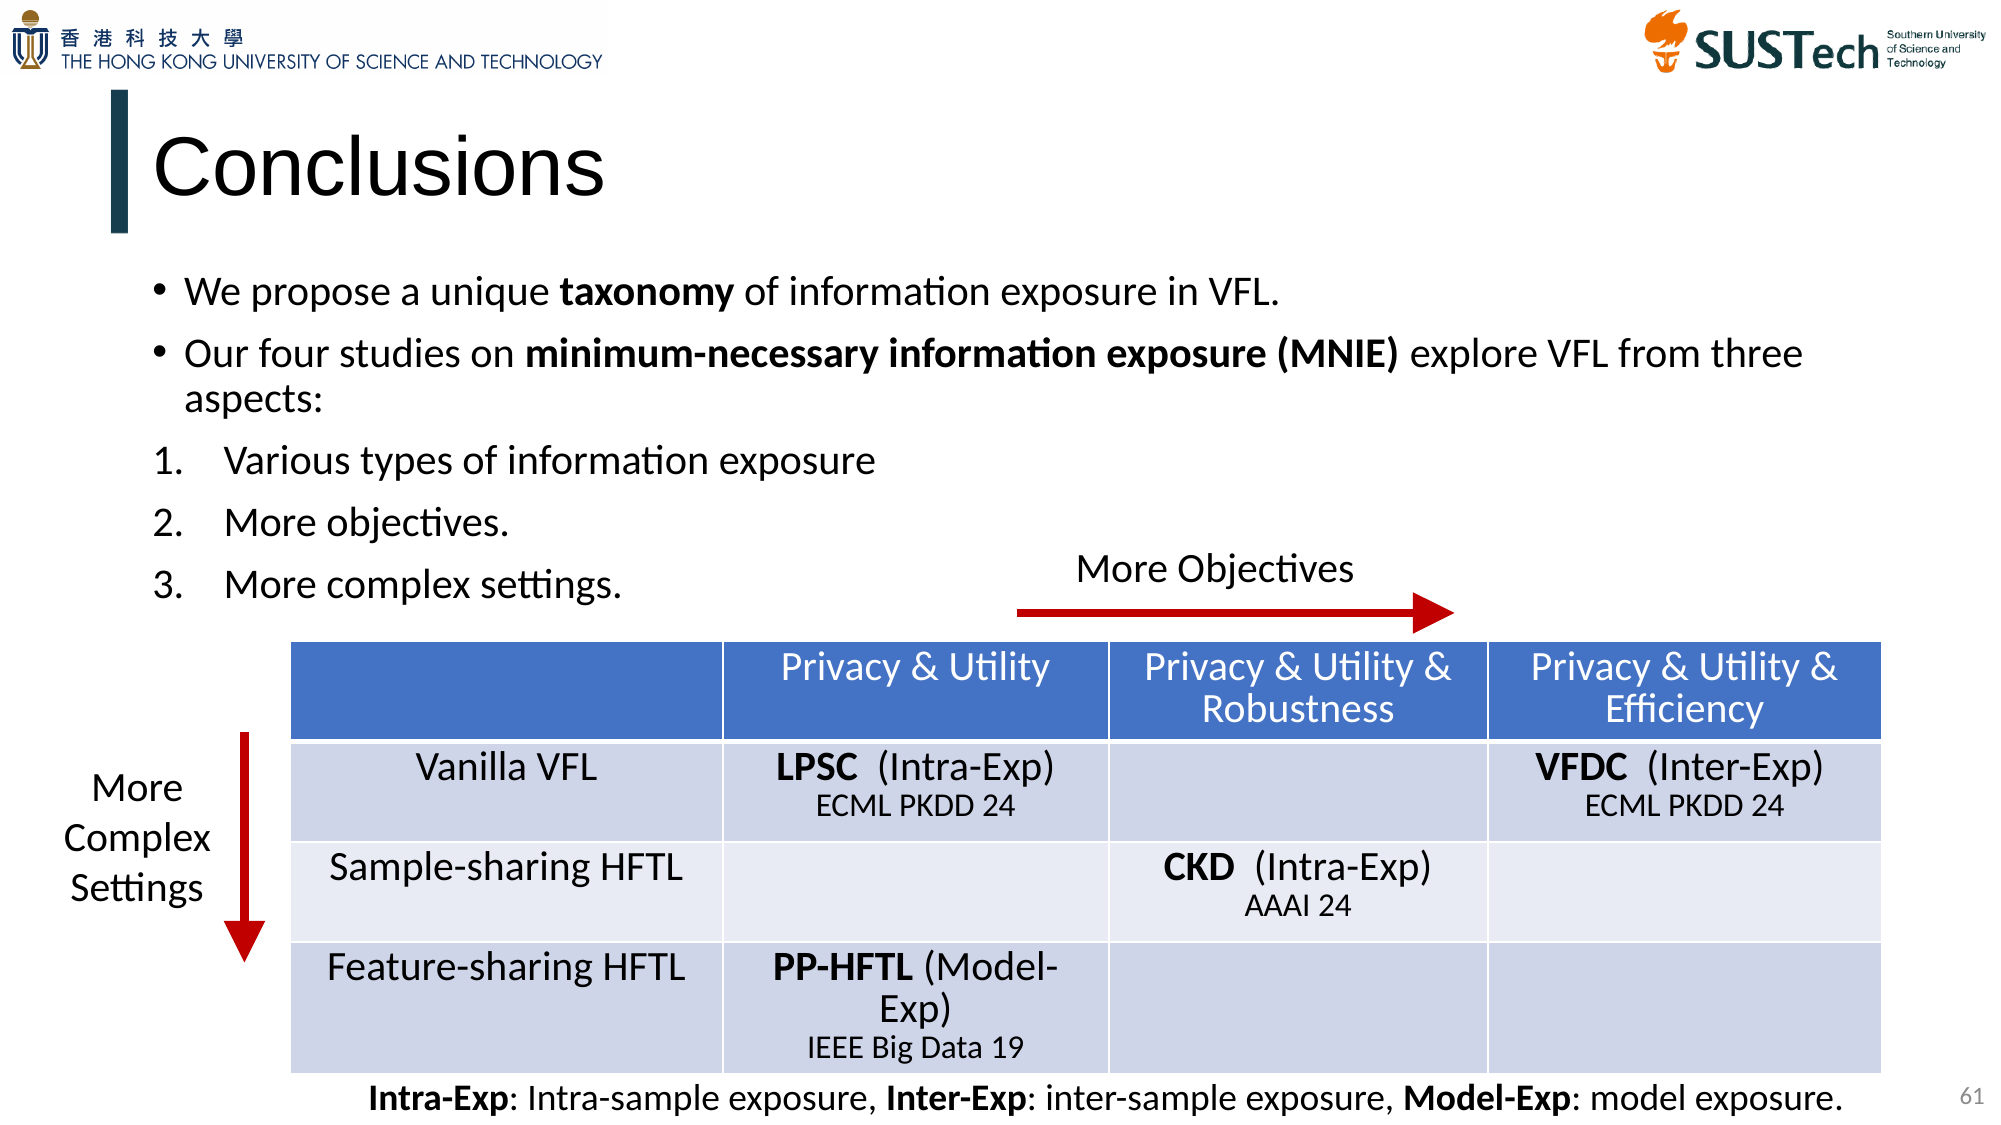

# Conclusions
We propose a unique taxonomy of information exposure in VFL.
Our four studies on minimum-necessary information exposure (MNIE) explore VFL from three aspects:
Various types of information exposure
More objectives.
More complex settings.
More Objectives
|  | Privacy & Utility | Privacy & Utility & Robustness | Privacy & Utility & Efficiency |
| --- | --- | --- | --- |
| Vanilla VFL | LPSC (Intra-Exp) ECML PKDD 24 |  | VFDC (Inter-Exp) ECML PKDD 24 |
| Sample-sharing HFTL |  | CKD (Intra-Exp) AAAI 24 |  |
| Feature-sharing HFTL | PP-HFTL (Model-Exp) IEEE Big Data 19 |  |  |

More
Complex
Settings
61
Intra-Exp: Intra-sample exposure, Inter-Exp: inter-sample exposure, Model-Exp: model exposure.